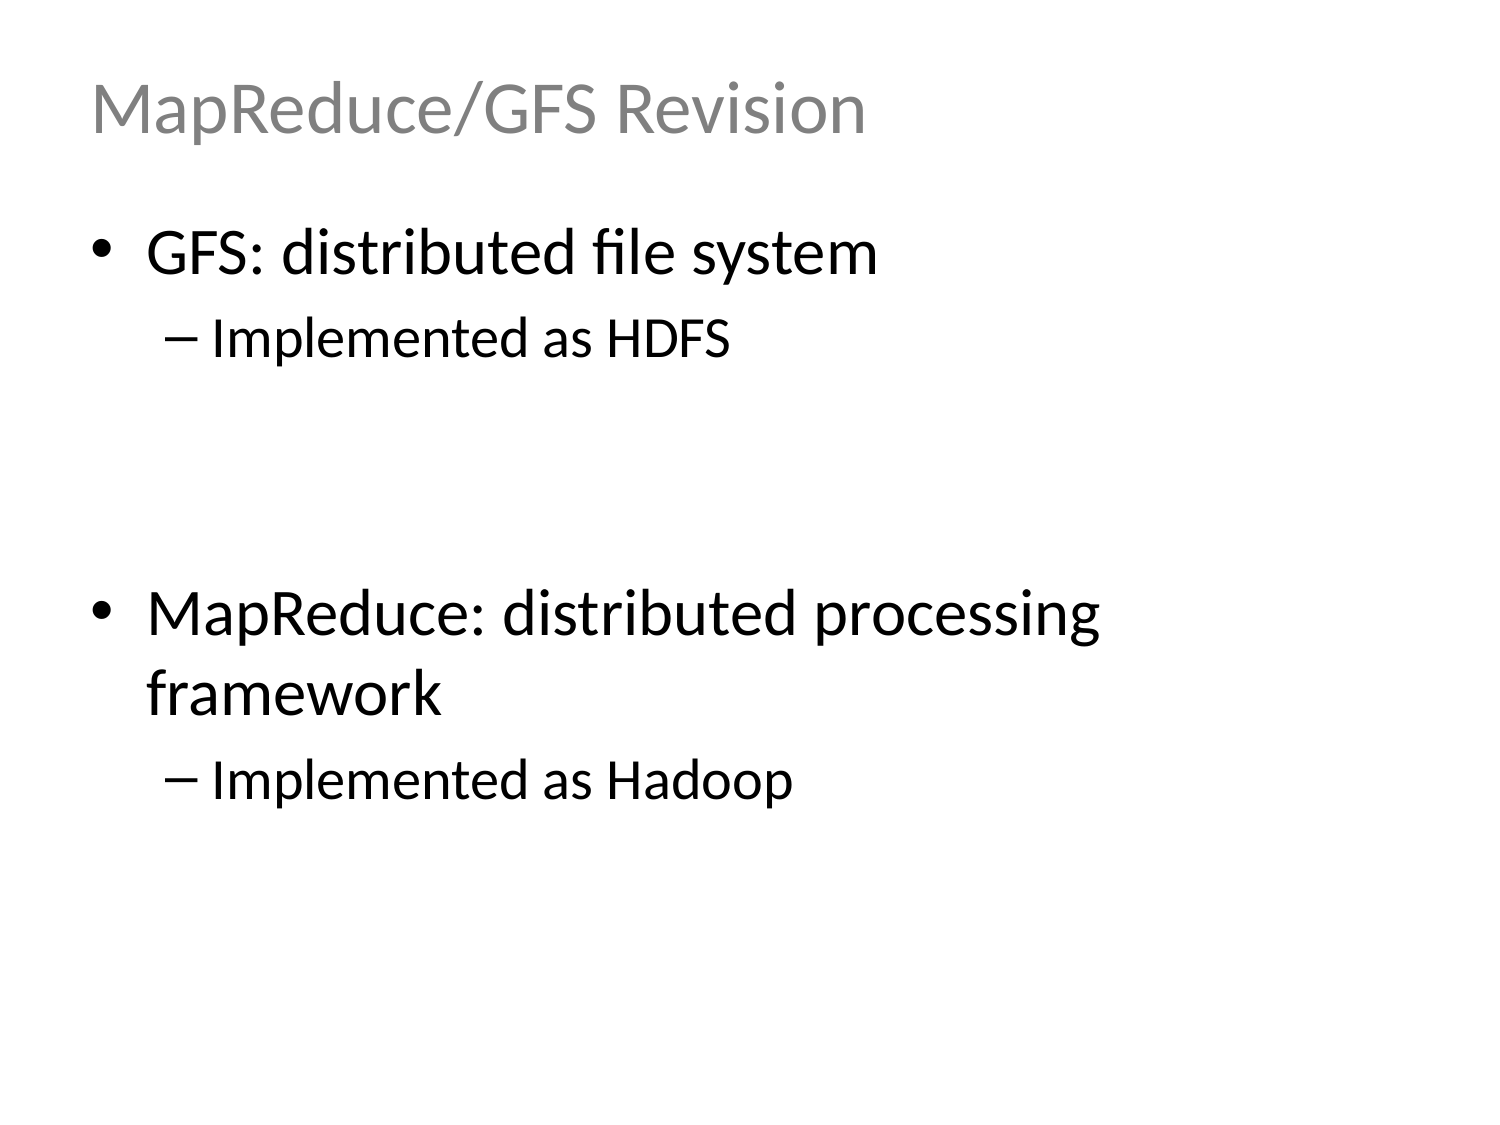

# MapReduce/GFS Revision
GFS: distributed file system
Implemented as HDFS

MapReduce: distributed processing framework
Implemented as Hadoop